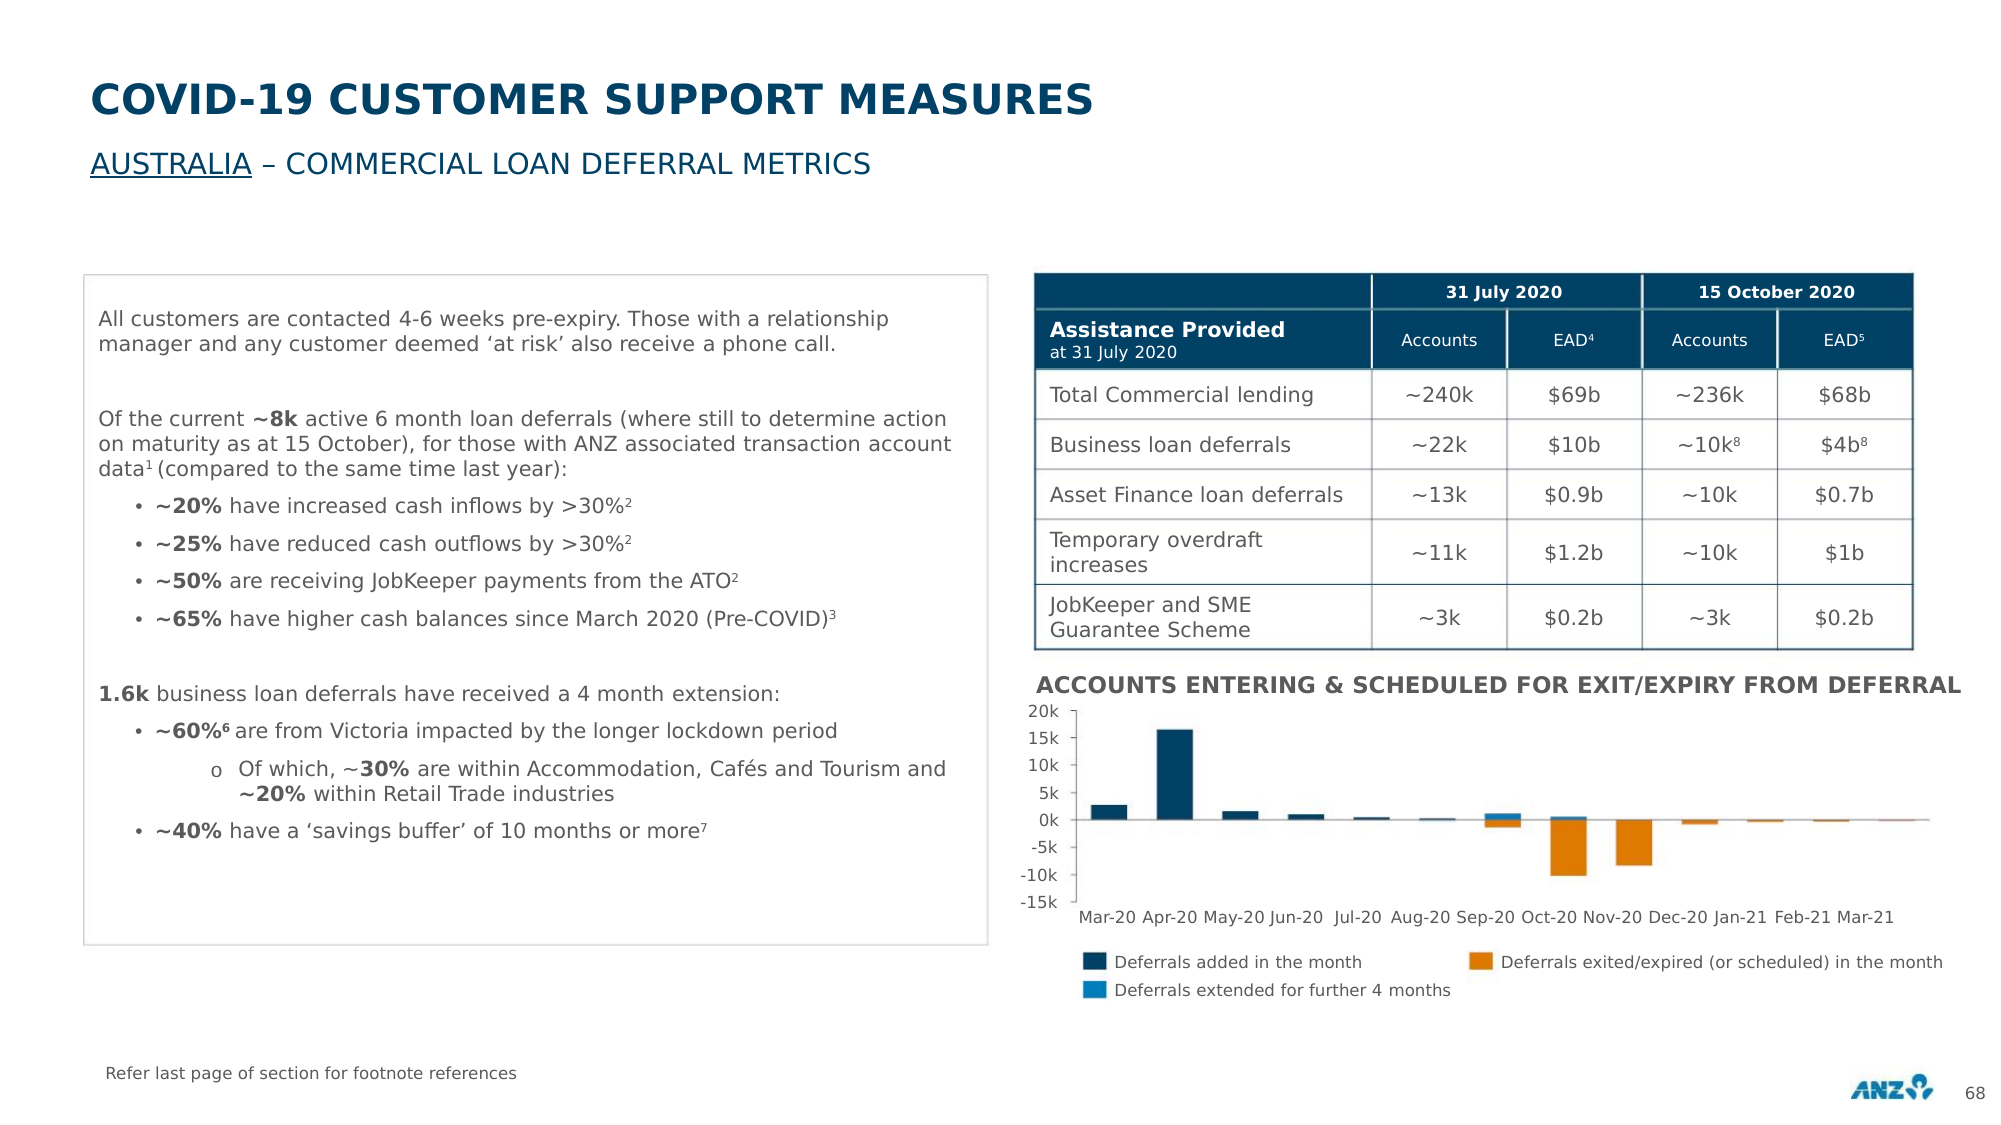

COVID-19 CUSTOMER SUPPORT MEASURES
AUSTRALIA – COMMERCIAL LOAN DEFERRAL METRICS
31 July 2020
15 October 2020
All customers are contacted 4-6 weeks pre-expiry. Those with a relationship
manager and any customer deemed ‘at risk’ also receive a phone call.
Assistance Provided
at 31 July 2020
Accounts
EAD4
Accounts
EAD5
Total Commercial lending
~240k
~22k
~13k
$69b
$10b
$0.9b
~236k
~10k8
~10k
$68b
$4b8
Of the current ~8k active 6 month loan deferrals (where still to determine action
on maturity as at 15 October), for those with ANZ associated transaction account
data1 (compared to the same time last year):
Business loan deferrals
Asset Finance loan deferrals
$0.7b
• ~20% have increased cash inflows by >30%2
Temporary overdraft
increases
• ~25% have reduced cash outflows by >30%2
~11k
~3k
$1.2b
$0.2b
~10k
~3k
$1b
• ~50% are receiving JobKeeper payments from the ATO2
• ~65% have higher cash balances since March 2020 (Pre-COVID)3
JobKeeper and SME
Guarantee Scheme
$0.2b
ACCOUNTS ENTERING & SCHEDULED FOR EXIT/EXPIRY FROM DEFERRAL
20k
1.6k business loan deferrals have received a 4 month extension:
• ~60%6 are from Victoria impacted by the longer lockdown period
15k
10k
5k
Of which, ~30% are within Accommodation, Cafés and Tourism and
~20% within Retail Trade industries
o
0k
• ~40% have a ‘savings buffer’ of 10 months or more7
-5k
-10k
-15k
Mar-20 Apr-20 May-20 Jun-20 Jul-20 Aug-20 Sep-20 Oct-20 Nov-20 Dec-20 Jan-21 Feb-21 Mar-21
Deferrals added in the month
Deferrals exited/expired (or scheduled) in the month
Deferrals extended for further 4 months
Refer last page of section for footnote references
68